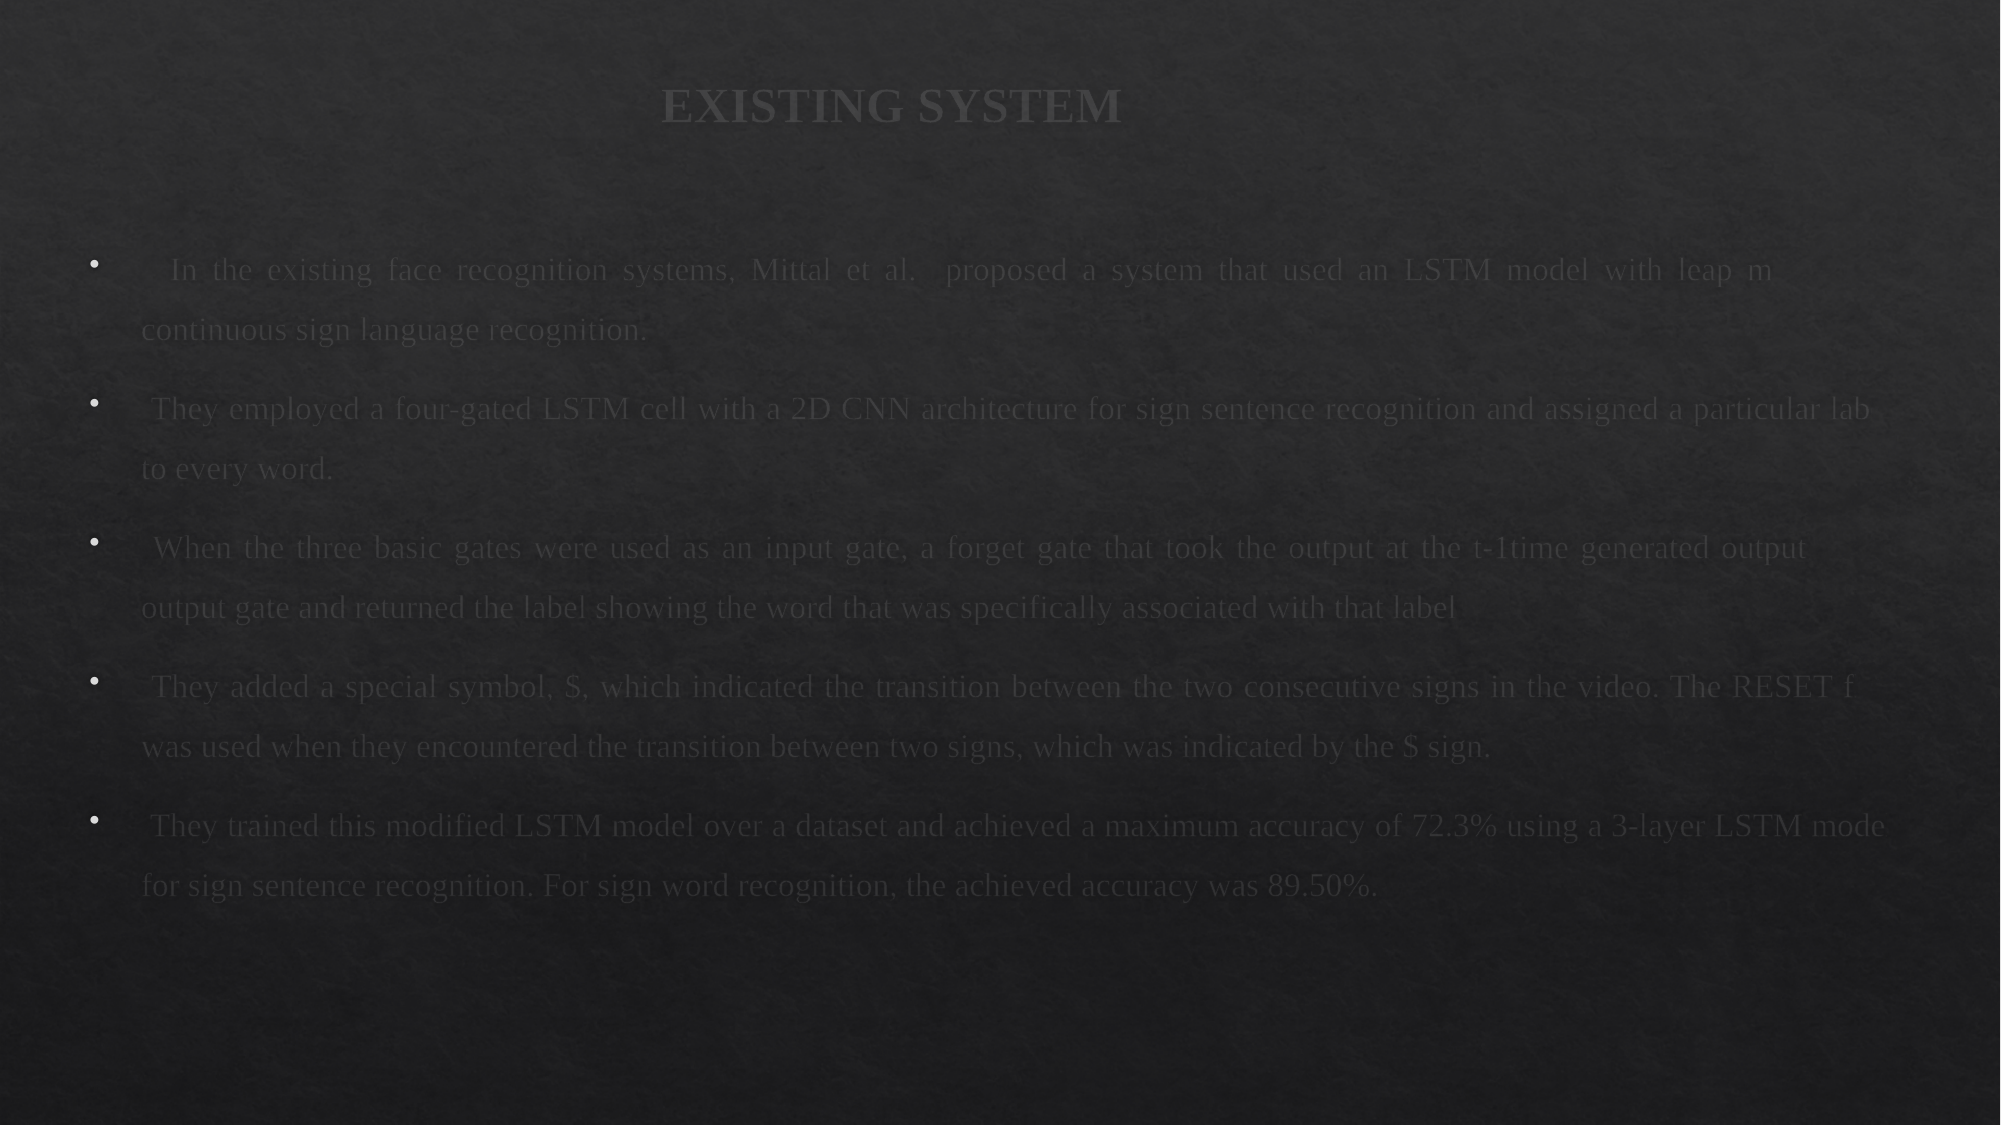

# EXISTING SYSTEM
  In the existing face recognition systems, Mittal et al.  proposed a system that used an LSTM model with leap motion for continuous sign language recognition.
 They employed a four-gated LSTM cell with a 2D CNN architecture for sign sentence recognition and assigned a particular label to every word.
 When the three basic gates were used as an input gate, a forget gate that took the output at the t-1time generated output at the output gate and returned the label showing the word that was specifically associated with that label
 They added a special symbol, $, which indicated the transition between the two consecutive signs in the video. The RESET flag was used when they encountered the transition between two signs, which was indicated by the $ sign.
 They trained this modified LSTM model over a dataset and achieved a maximum accuracy of 72.3% using a 3-layer LSTM model for sign sentence recognition. For sign word recognition, the achieved accuracy was 89.50%.